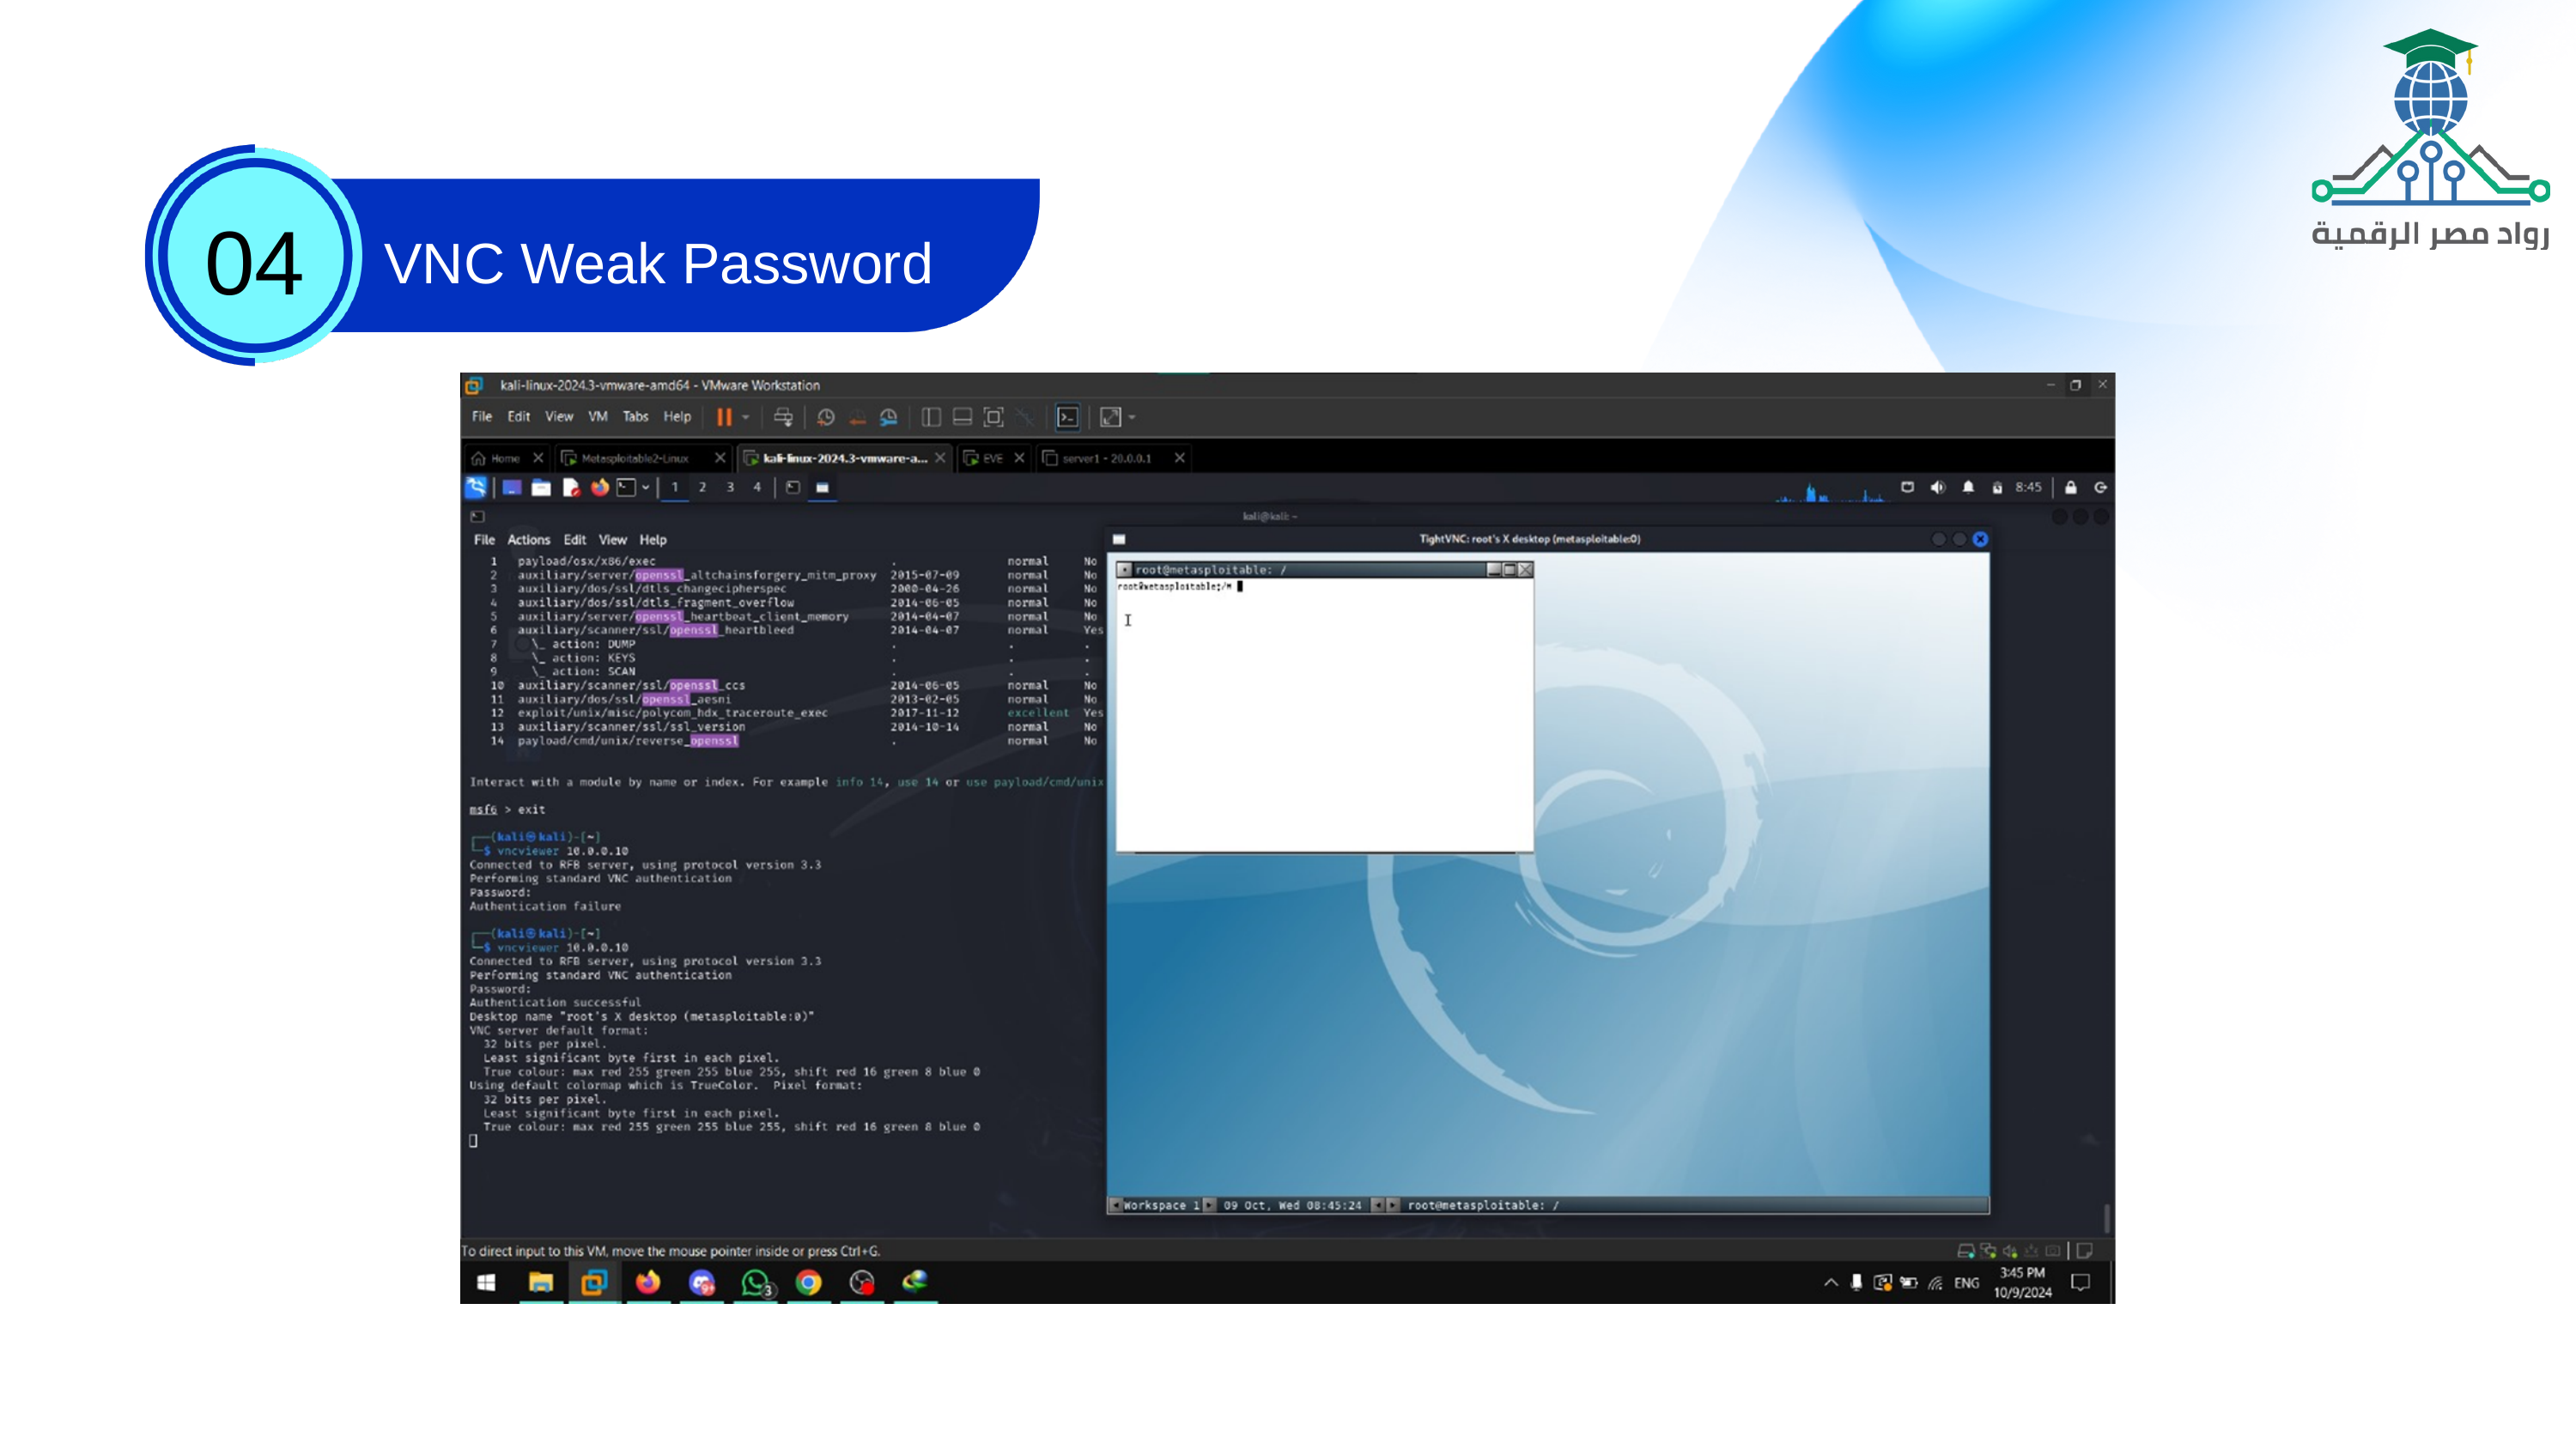

04
VNC Weak Password

Apache Tomcat AJP
Connector Request Injection